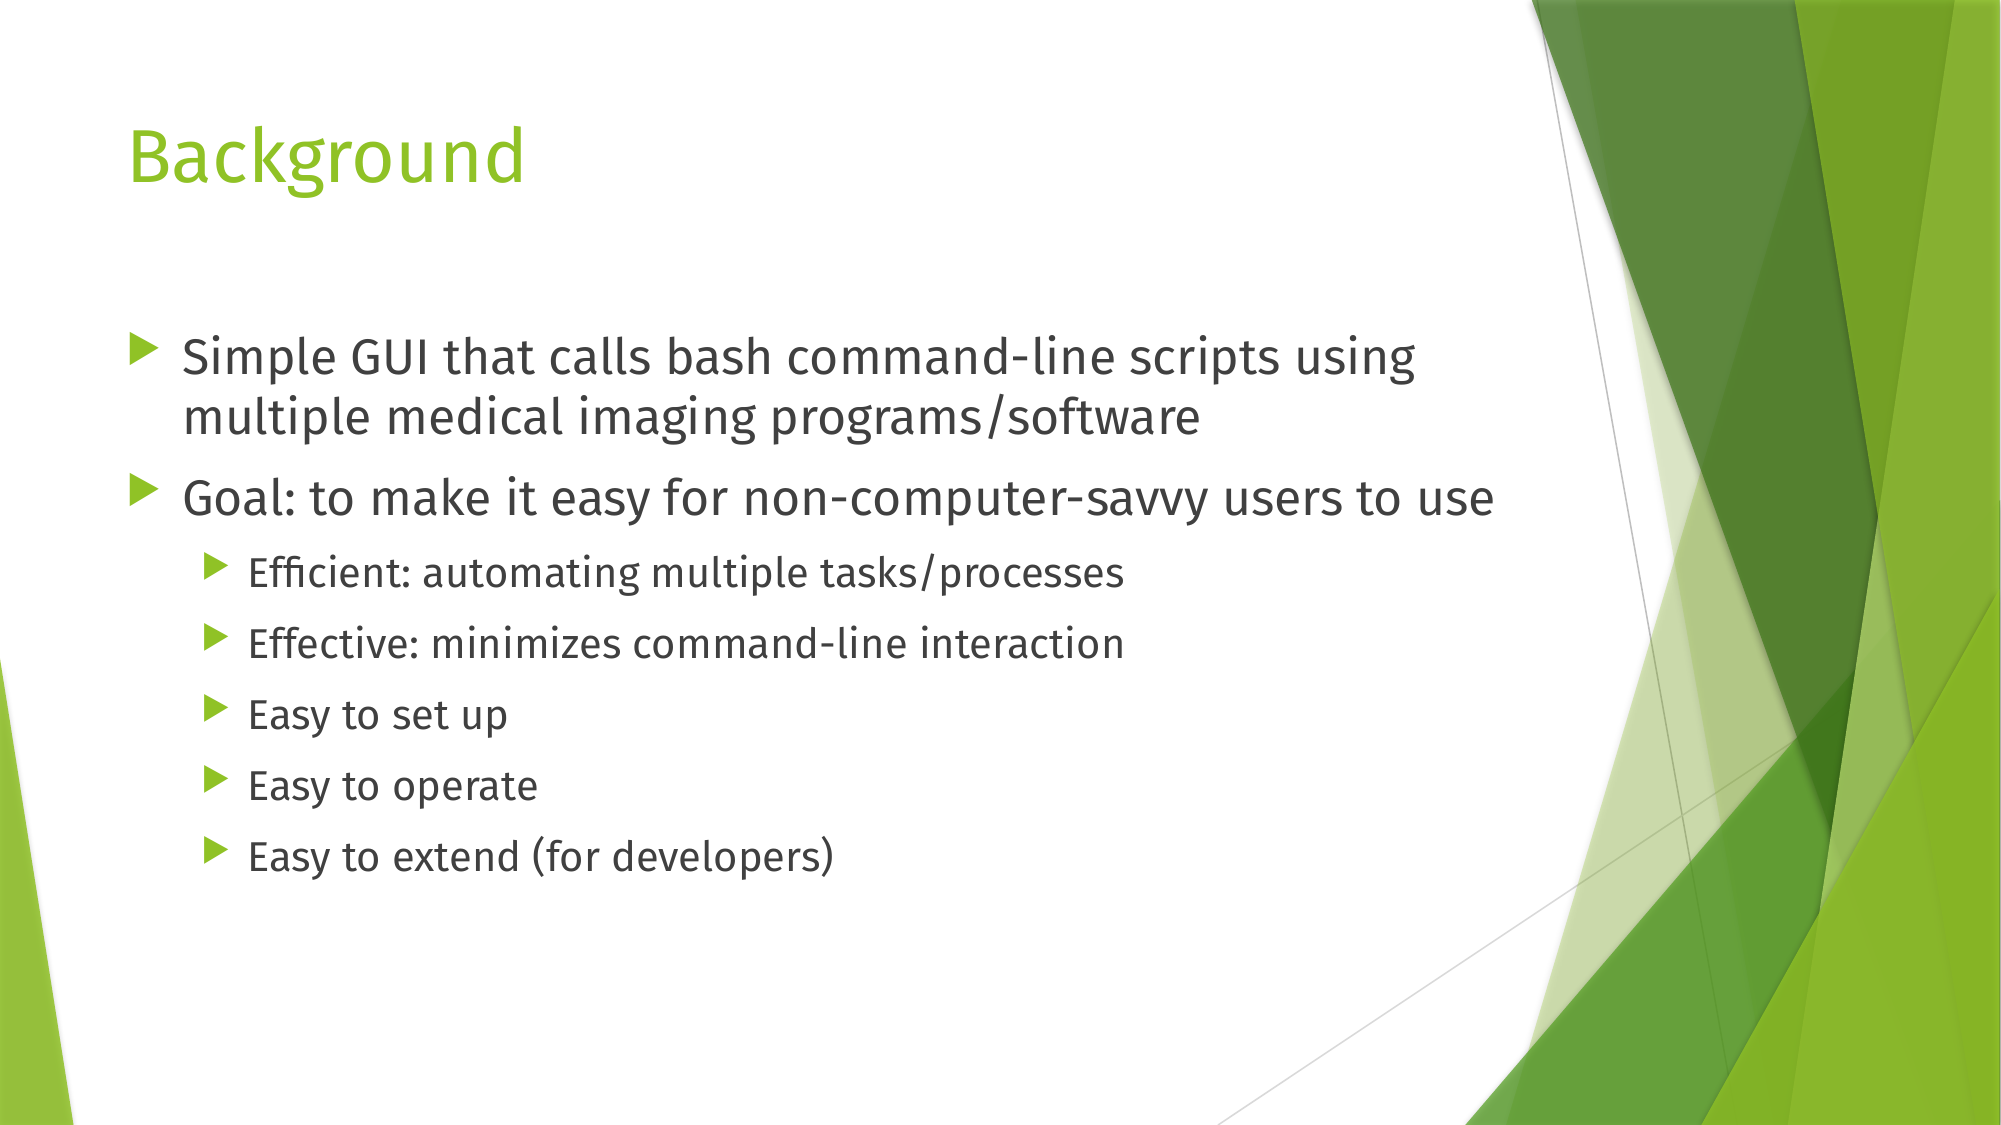

# Background
Simple GUI that calls bash command-line scripts using multiple medical imaging programs/software
Goal: to make it easy for non-computer-savvy users to use
Efficient: automating multiple tasks/processes
Effective: minimizes command-line interaction
Easy to set up
Easy to operate
Easy to extend (for developers)